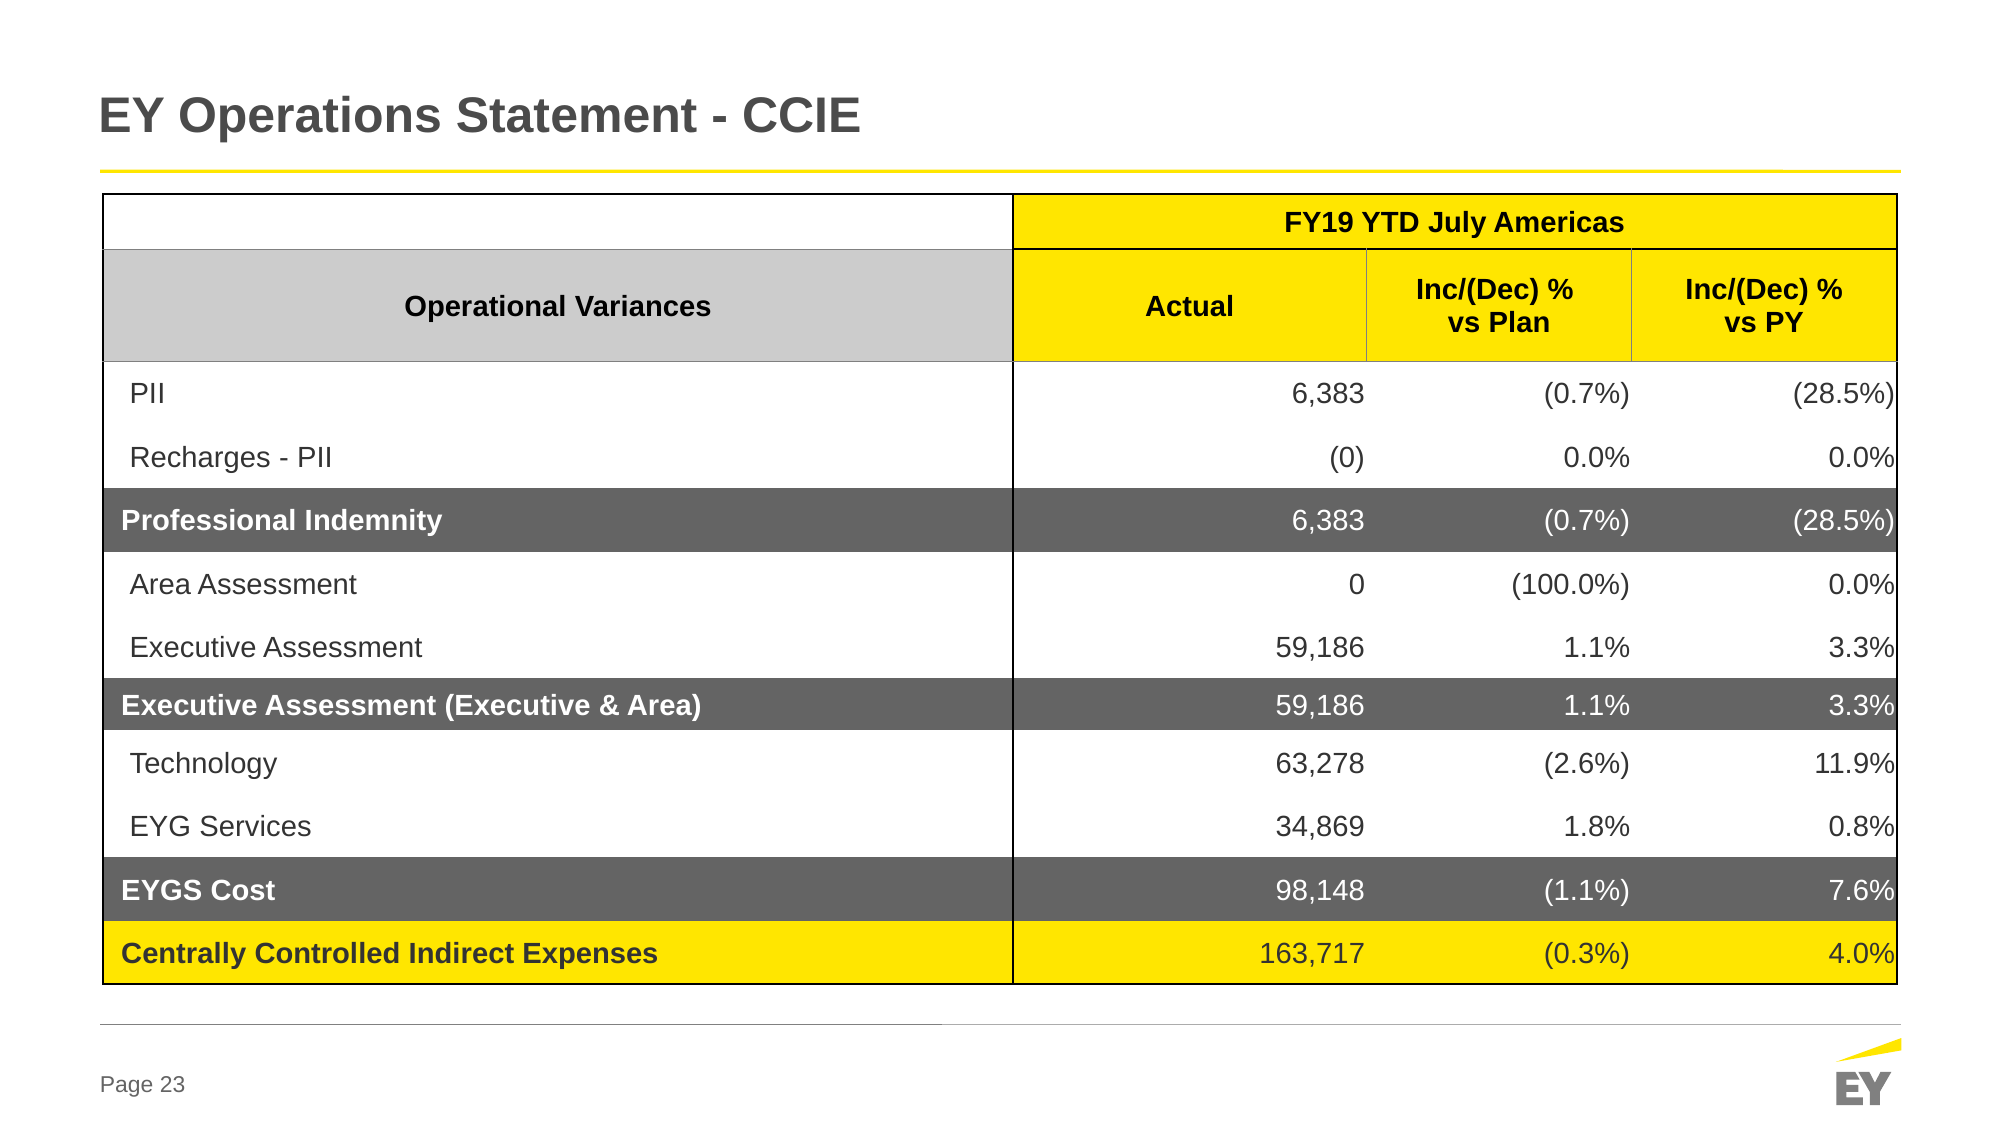

EY Operations Statement - CCIE
|  | FY19 YTD July Americas |  |  |
| --- | --- | --- | --- |
| Operational Variances | Actual | Inc/(Dec) % vs Plan | Inc/(Dec) % vs PY |
| PII | 6,383 | (0.7%) | (28.5%) |
| Recharges - PII | (0) | 0.0% | 0.0% |
| Professional Indemnity | 6,383 | (0.7%) | (28.5%) |
| Area Assessment | 0 | (100.0%) | 0.0% |
| Executive Assessment | 59,186 | 1.1% | 3.3% |
| Executive Assessment (Executive & Area) | 59,186 | 1.1% | 3.3% |
| Technology | 63,278 | (2.6%) | 11.9% |
| EYG Services | 34,869 | 1.8% | 0.8% |
| EYGS Cost | 98,148 | (1.1%) | 7.6% |
| Centrally Controlled Indirect Expenses | 163,717 | (0.3%) | 4.0% |